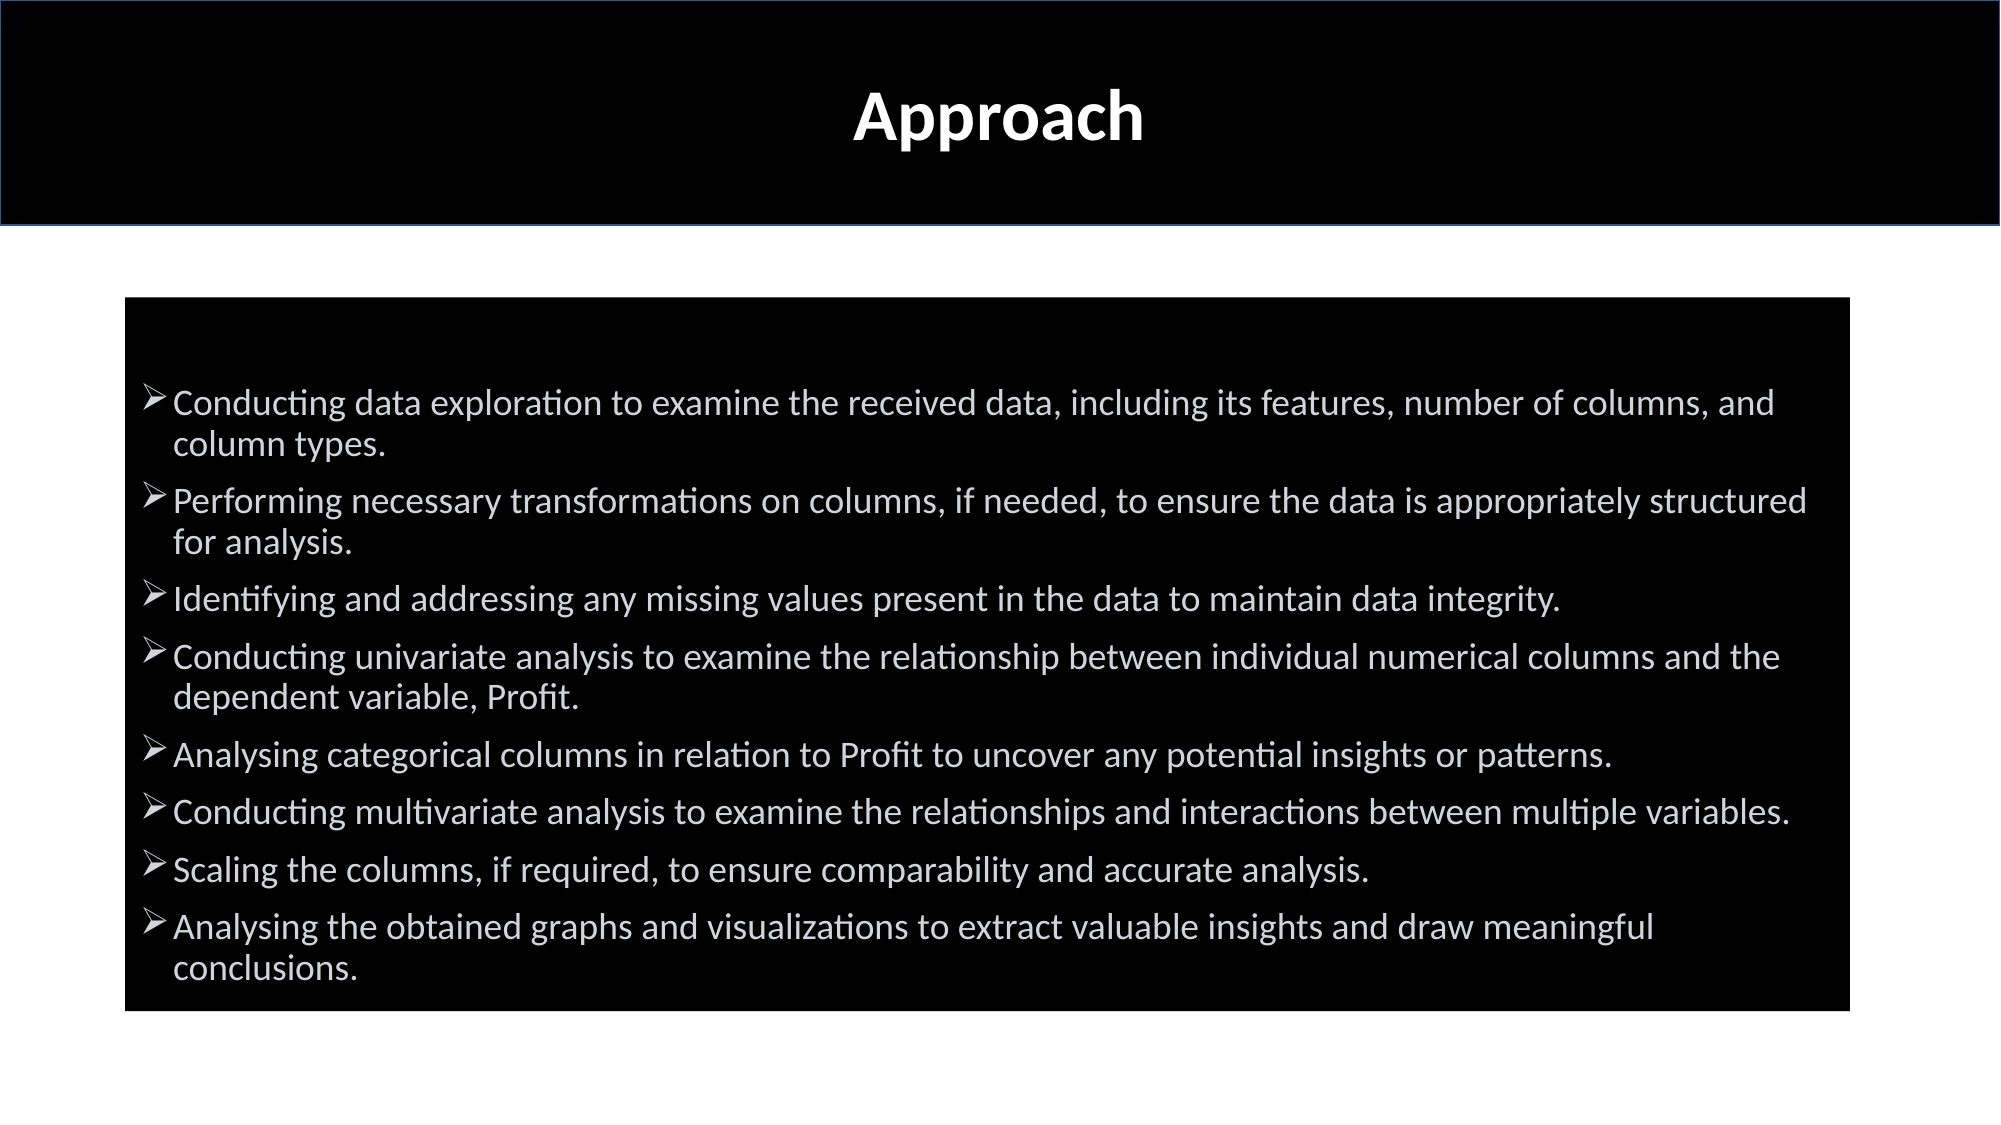

# Approach

Conducting data exploration to examine the received data, including its features, number of columns, and column types.
Performing necessary transformations on columns, if needed, to ensure the data is appropriately structured for analysis.
Identifying and addressing any missing values present in the data to maintain data integrity.
Conducting univariate analysis to examine the relationship between individual numerical columns and the dependent variable, Profit.
Analysing categorical columns in relation to Profit to uncover any potential insights or patterns.
Conducting multivariate analysis to examine the relationships and interactions between multiple variables.
Scaling the columns, if required, to ensure comparability and accurate analysis.
Analysing the obtained graphs and visualizations to extract valuable insights and draw meaningful conclusions.